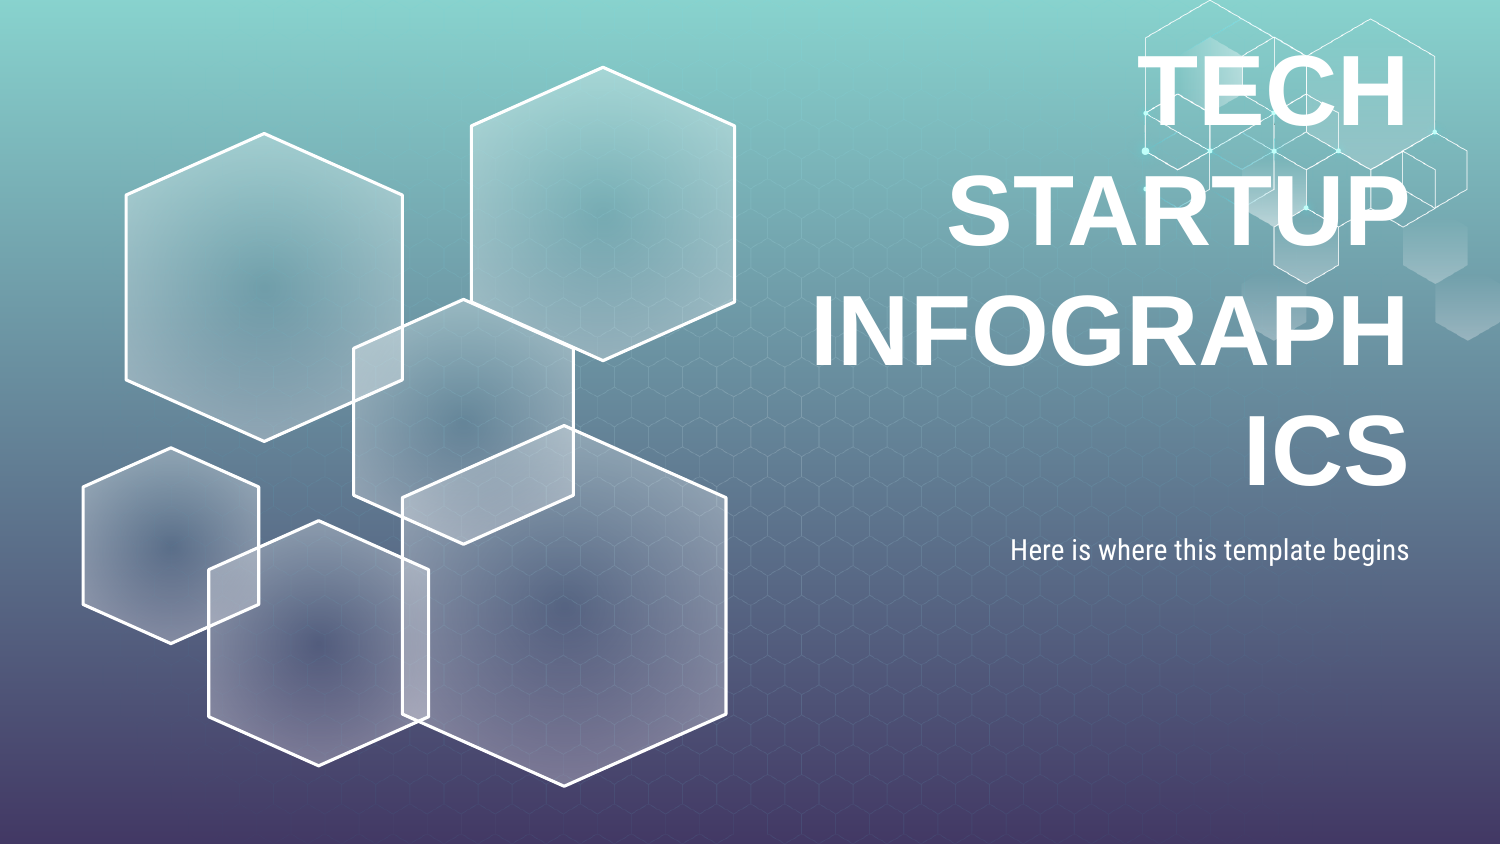

# TECH STARTUP INFOGRAPHICS
Here is where this template begins